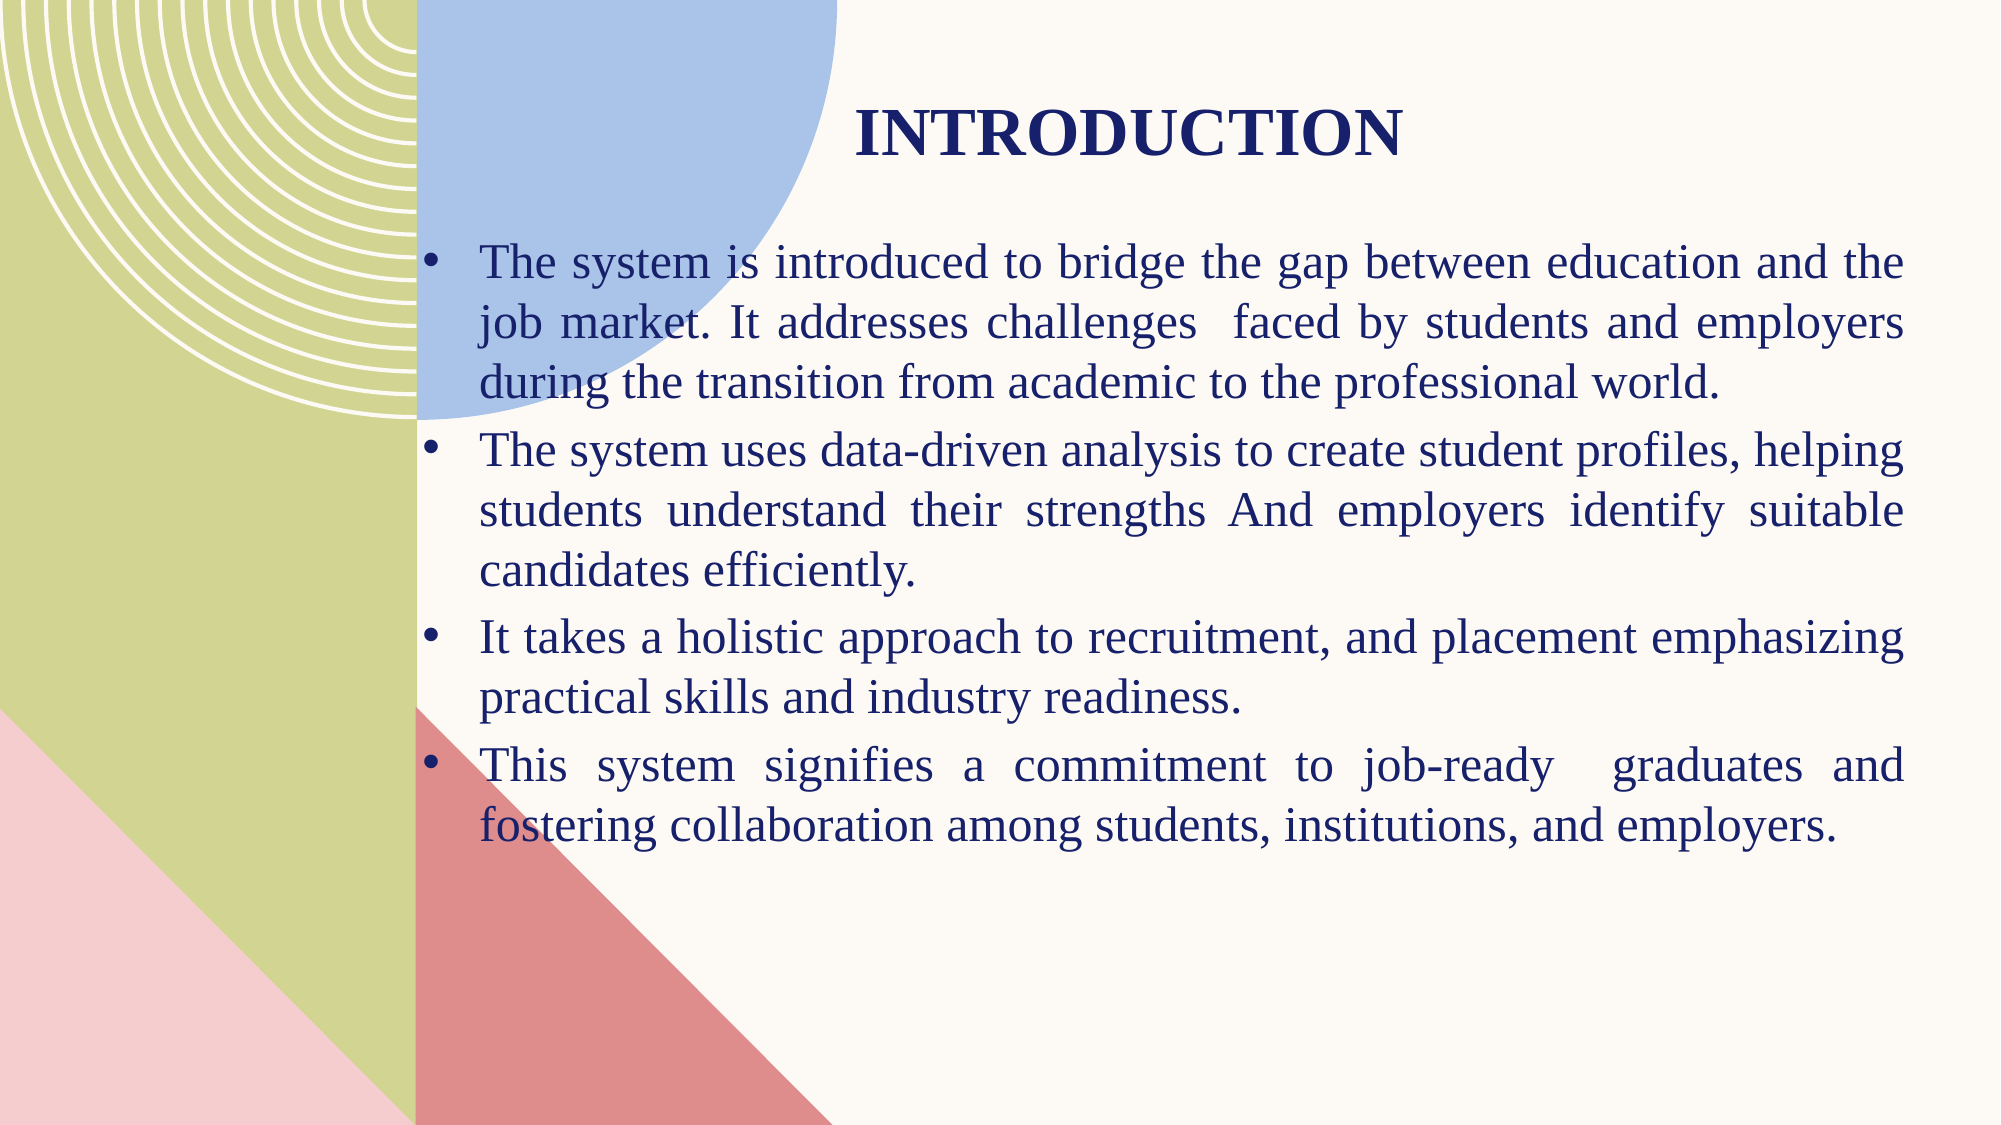

# INTRODUCTION
The system is introduced to bridge the gap between education and the job market. It addresses challenges  faced by students and employers during the transition from academic to the professional world.
The system uses data-driven analysis to create student profiles, helping students understand their strengths And employers identify suitable candidates efficiently.
It takes a holistic approach to recruitment, and placement emphasizing practical skills and industry readiness.
This system signifies a commitment to job-ready  graduates and fostering collaboration among students, institutions, and employers.